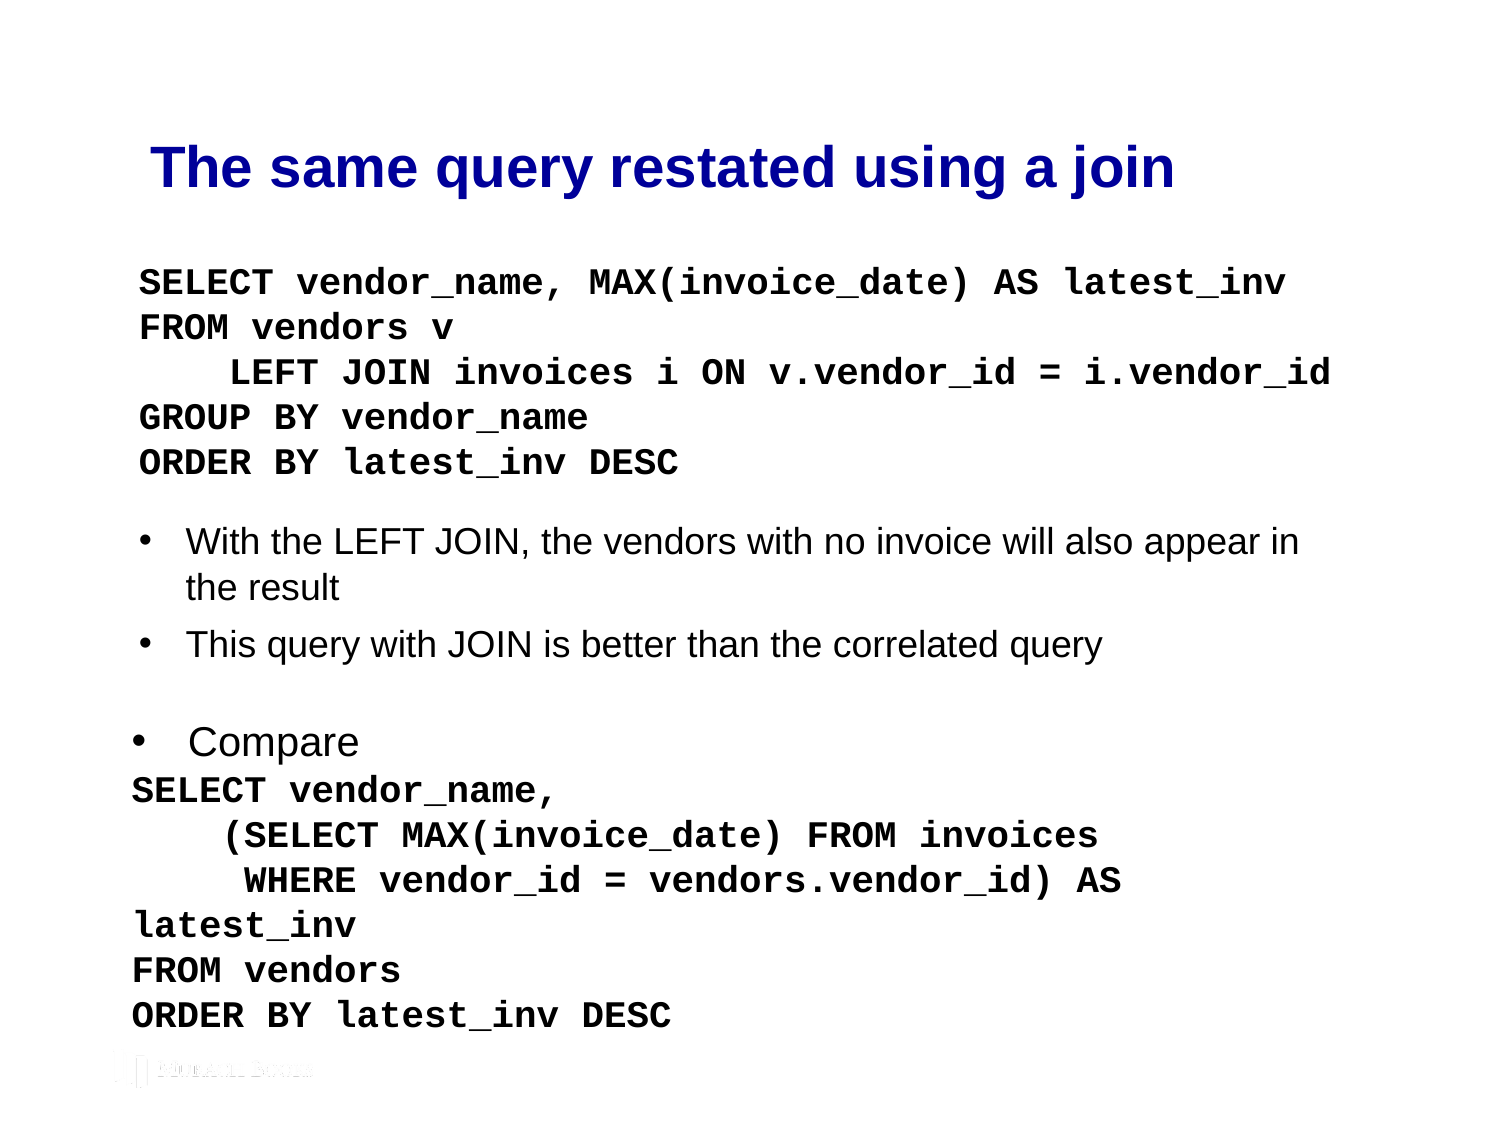

# The same query restated using a join
SELECT vendor_name, MAX(invoice_date) AS latest_inv
FROM vendors v
    LEFT JOIN invoices i ON v.vendor_id = i.vendor_id
GROUP BY vendor_name
ORDER BY latest_inv DESC

With the LEFT JOIN, the vendors with no invoice will also appear in the result
This query with JOIN is better than the correlated query
Compare
SELECT vendor_name,
    (SELECT MAX(invoice_date) FROM invoices
     WHERE vendor_id = vendors.vendor_id) AS latest_inv
FROM vendors
ORDER BY latest_inv DESC

© 2019, Mike Murach & Associates, Inc.

C7, Slide 267